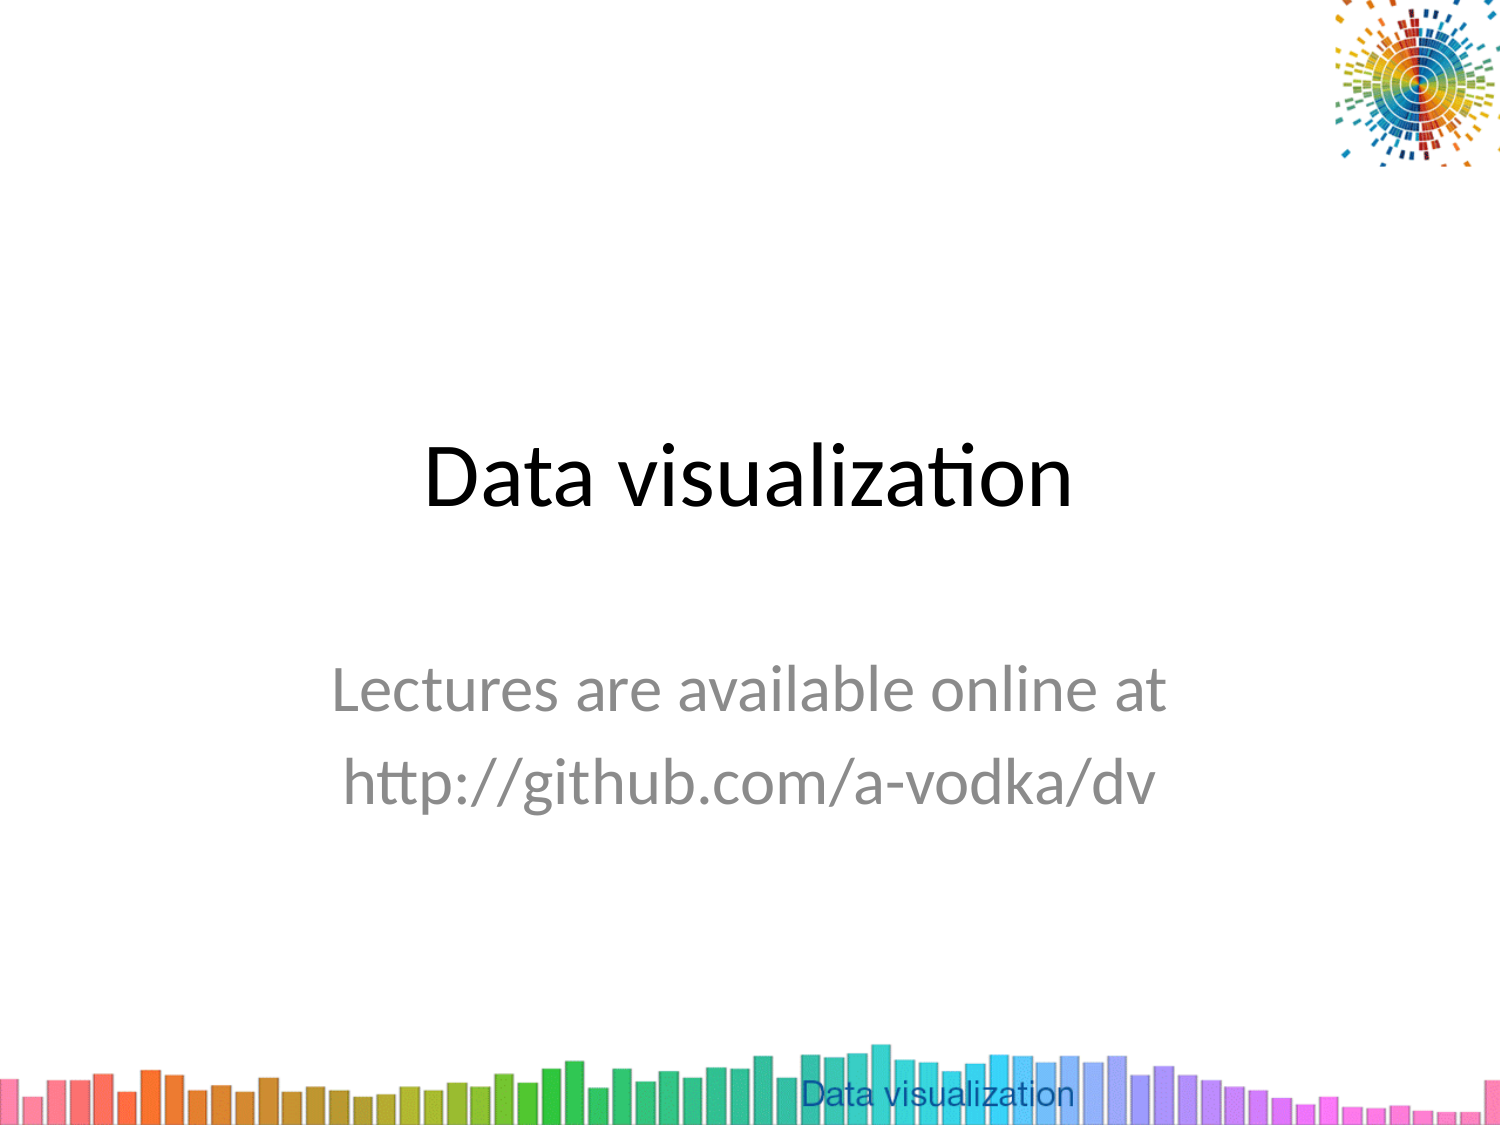

# Data visualization
Lectures are available online at
http://github.com/a-vodka/dv